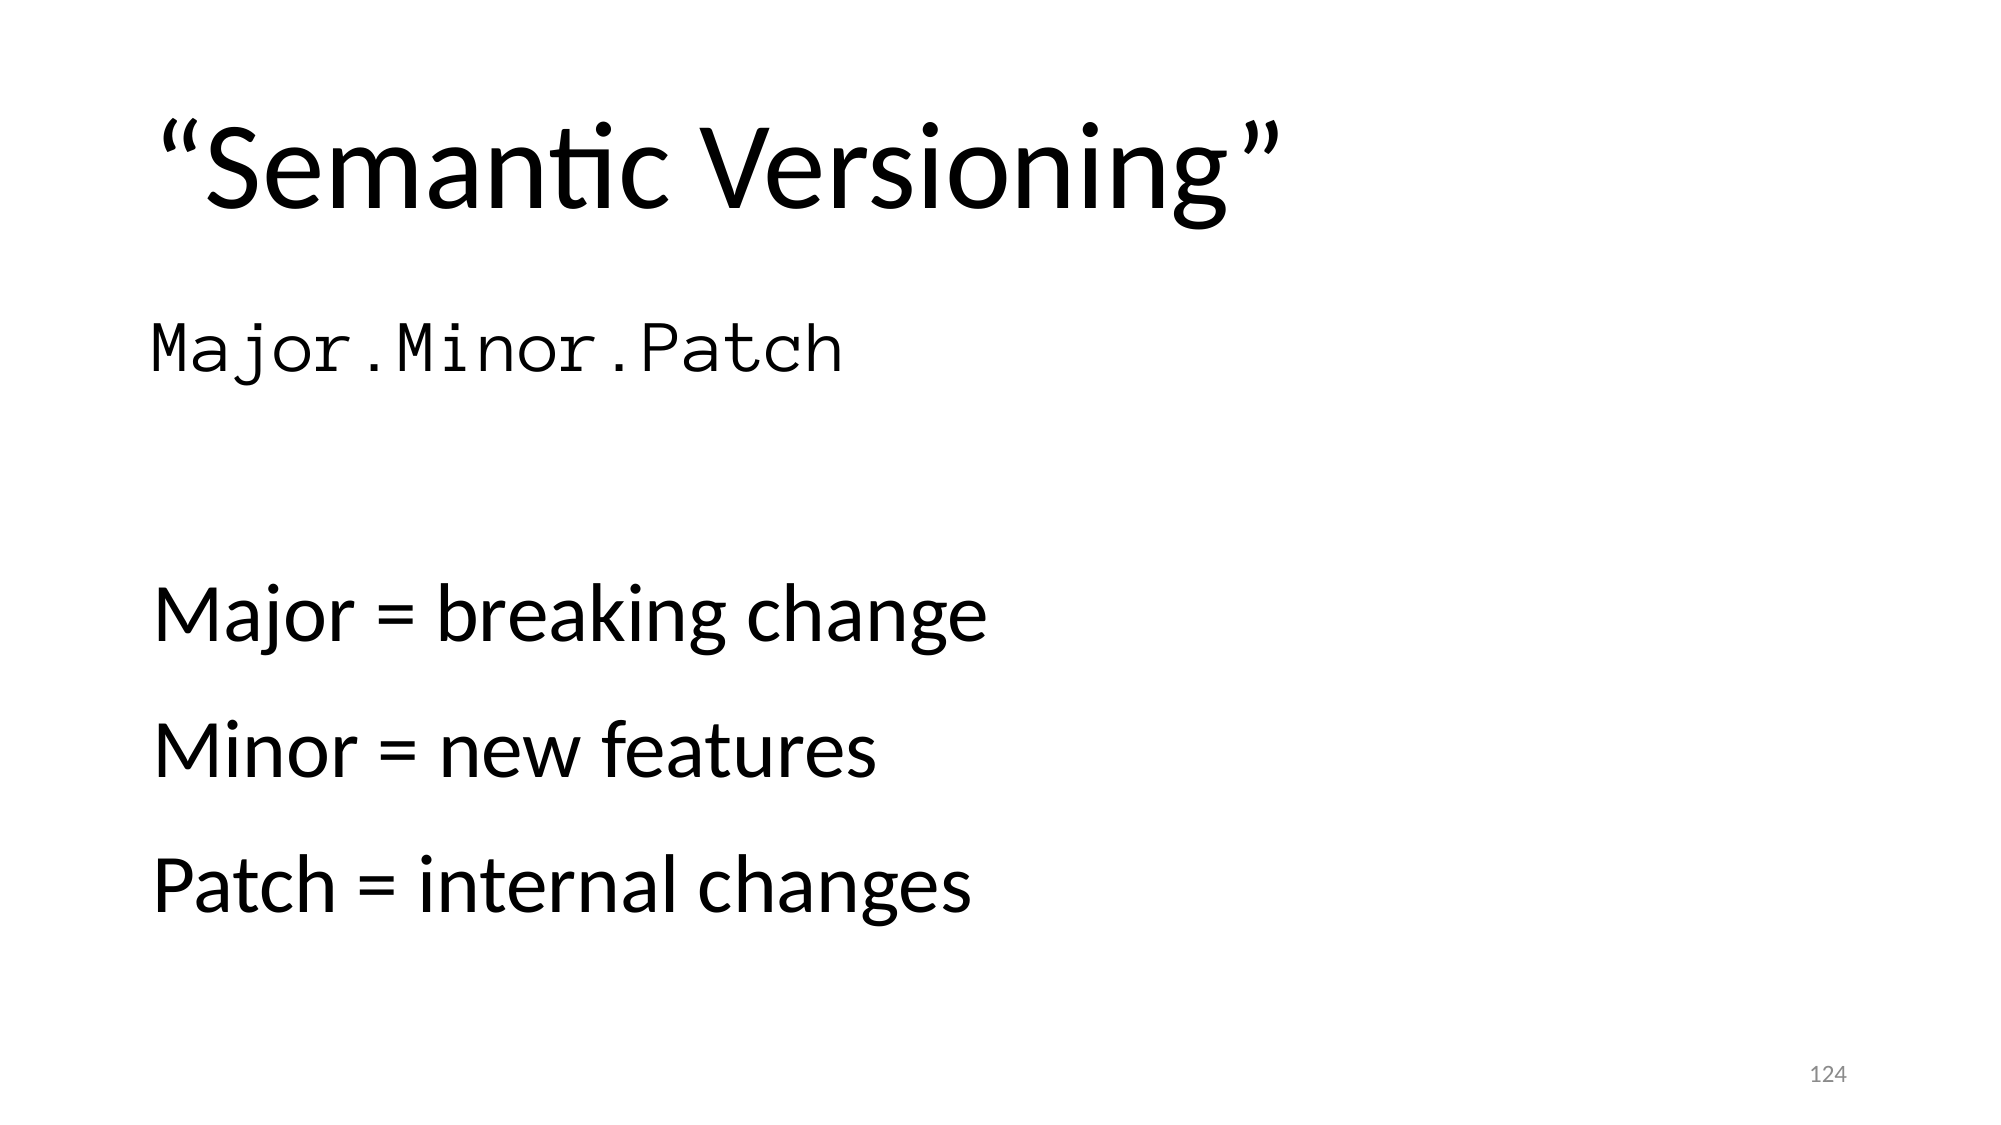

# “Semantic Versioning”
Major.Minor.Patch

Major = breaking change
Minor = new features
Patch = internal changes
124